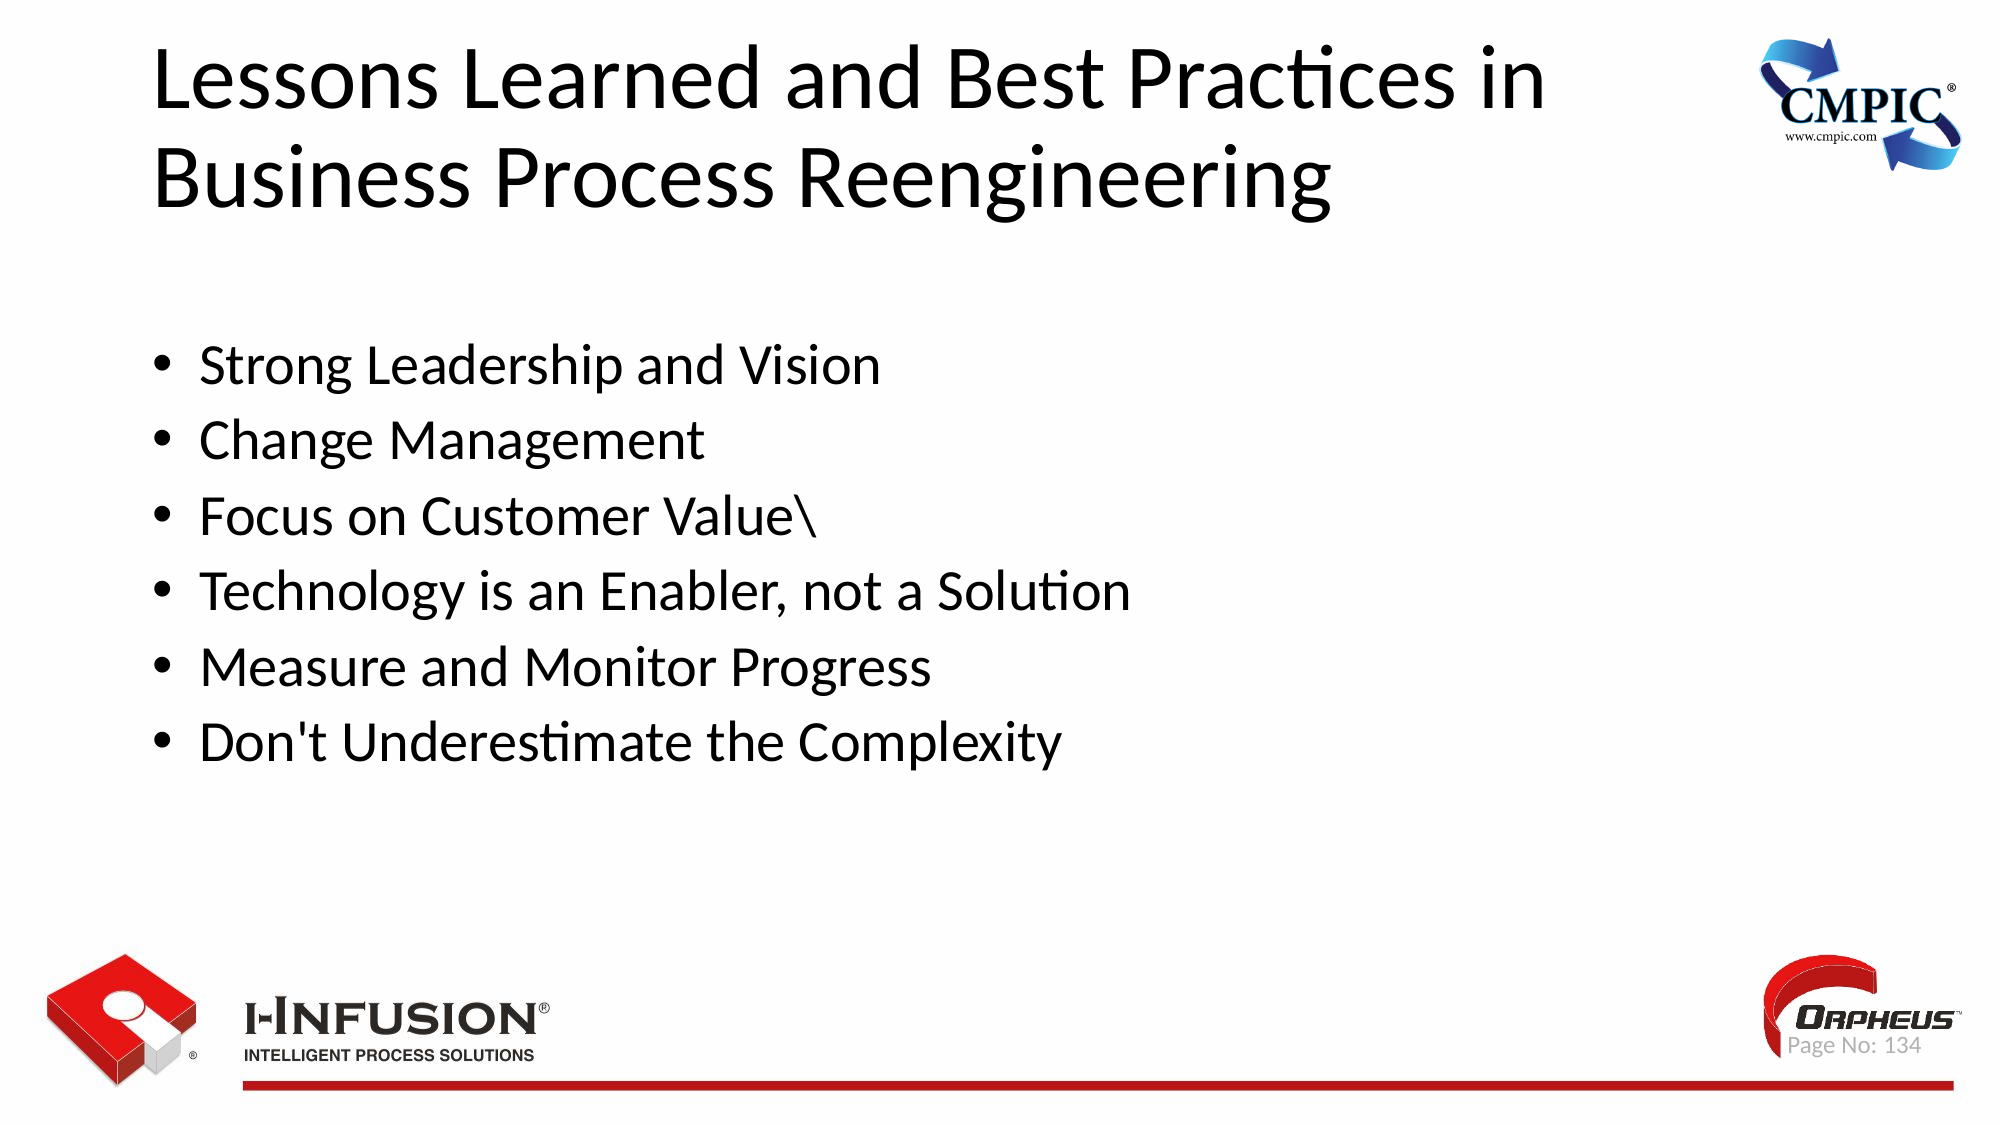

Lessons Learned and Best Practices in Business Process Reengineering
Strong Leadership and Vision
Change Management
Focus on Customer Value\
Technology is an Enabler, not a Solution
Measure and Monitor Progress
Don't Underestimate the Complexity

 Page No: 134